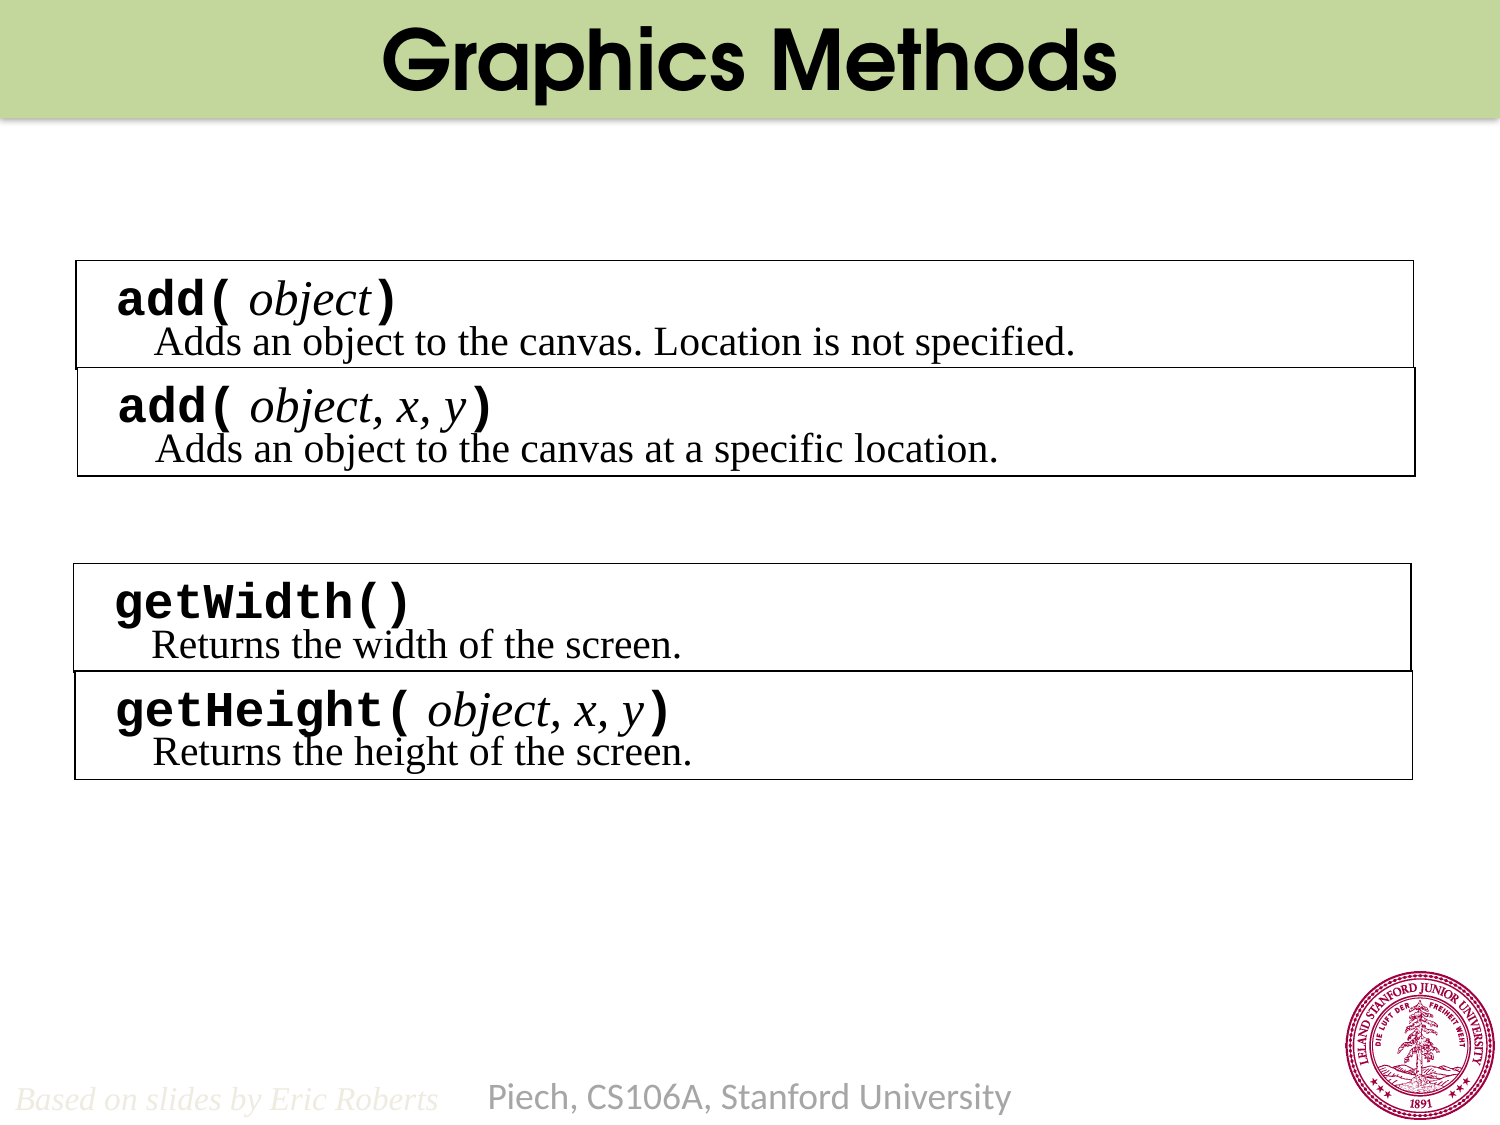

Graphics Methods
add( object)

Adds an object to the canvas. Location is not specified.
add( object, x, y)

Adds an object to the canvas at a specific location.
getWidth()

Returns the width of the screen.
getHeight( object, x, y)

Returns the height of the screen.
Based on slides by Eric Roberts